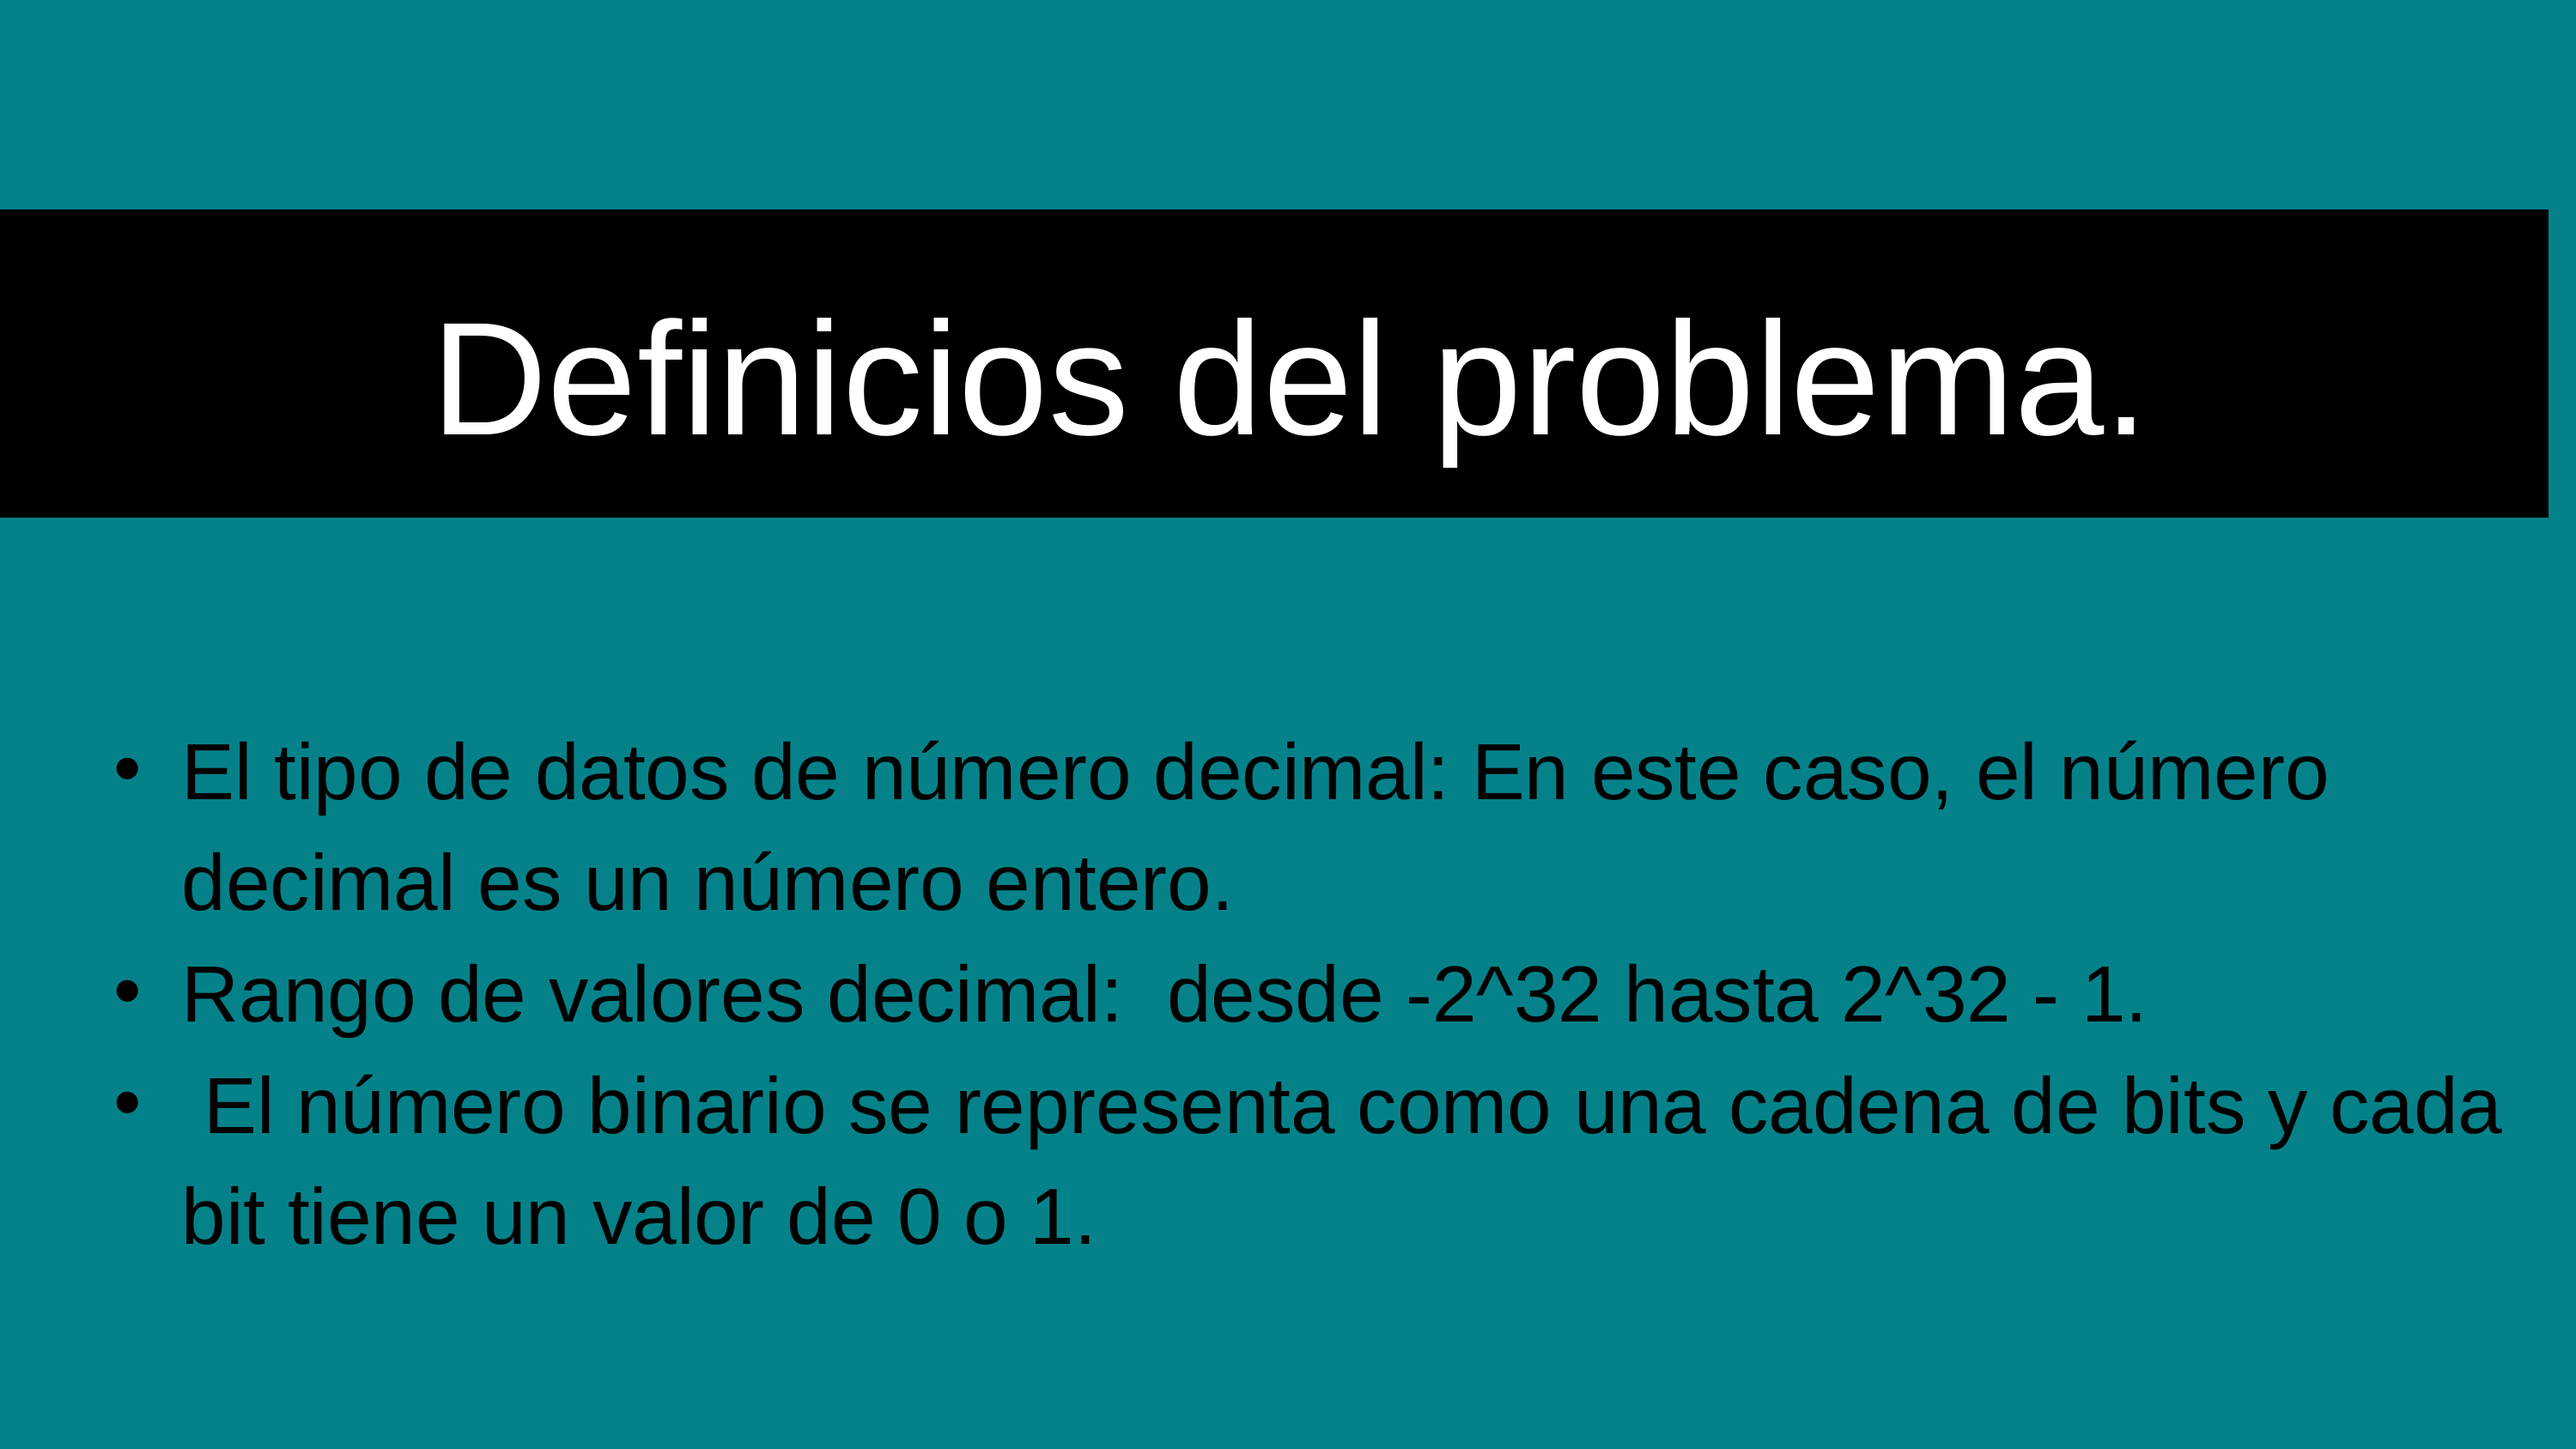

Definicios del problema.
El tipo de datos de número decimal: En este caso, el número decimal es un número entero.
Rango de valores decimal:  desde -2^32 hasta 2^32 - 1.
 El número binario se representa como una cadena de bits y cada bit tiene un valor de 0 o 1.